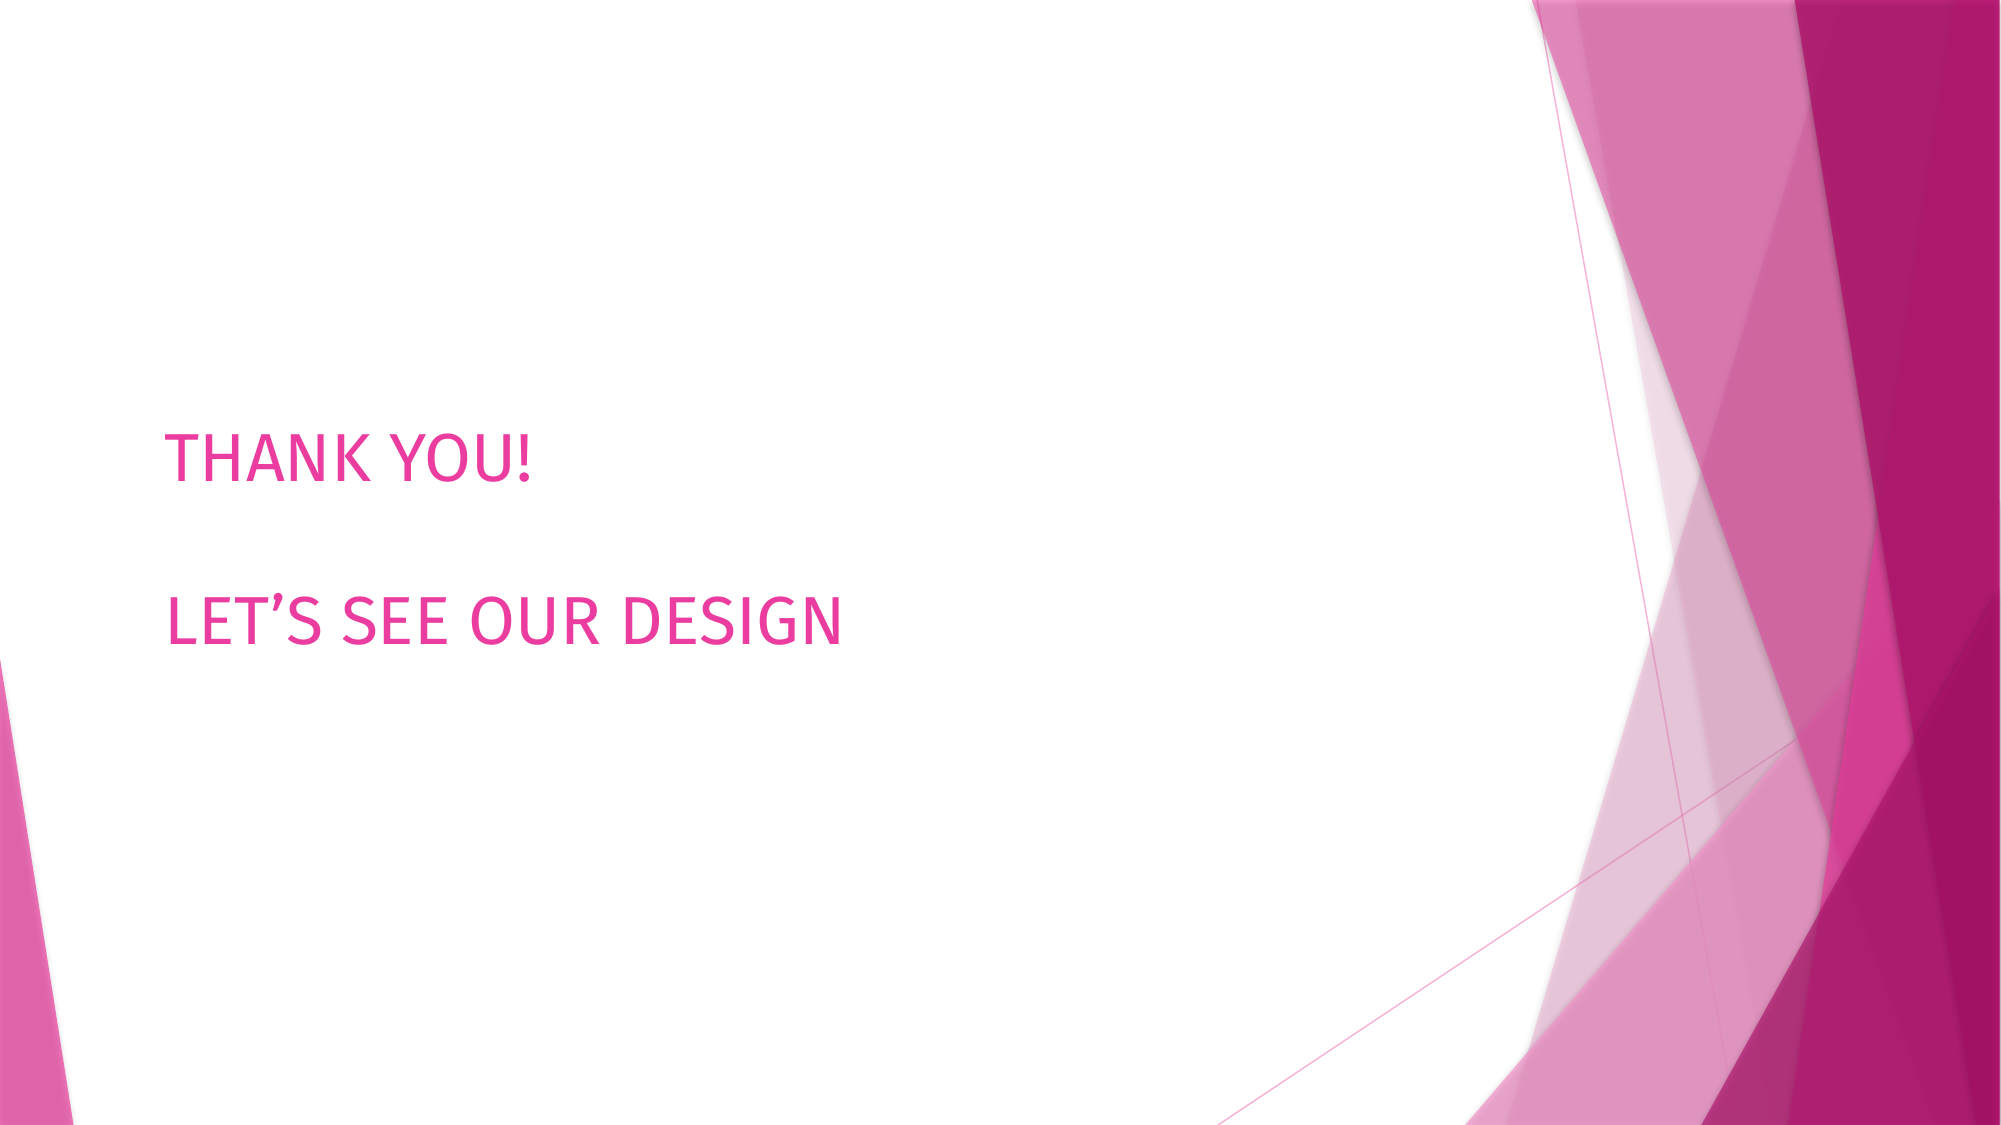

# THANK YOU! LET’S SEE OUR DESIGN